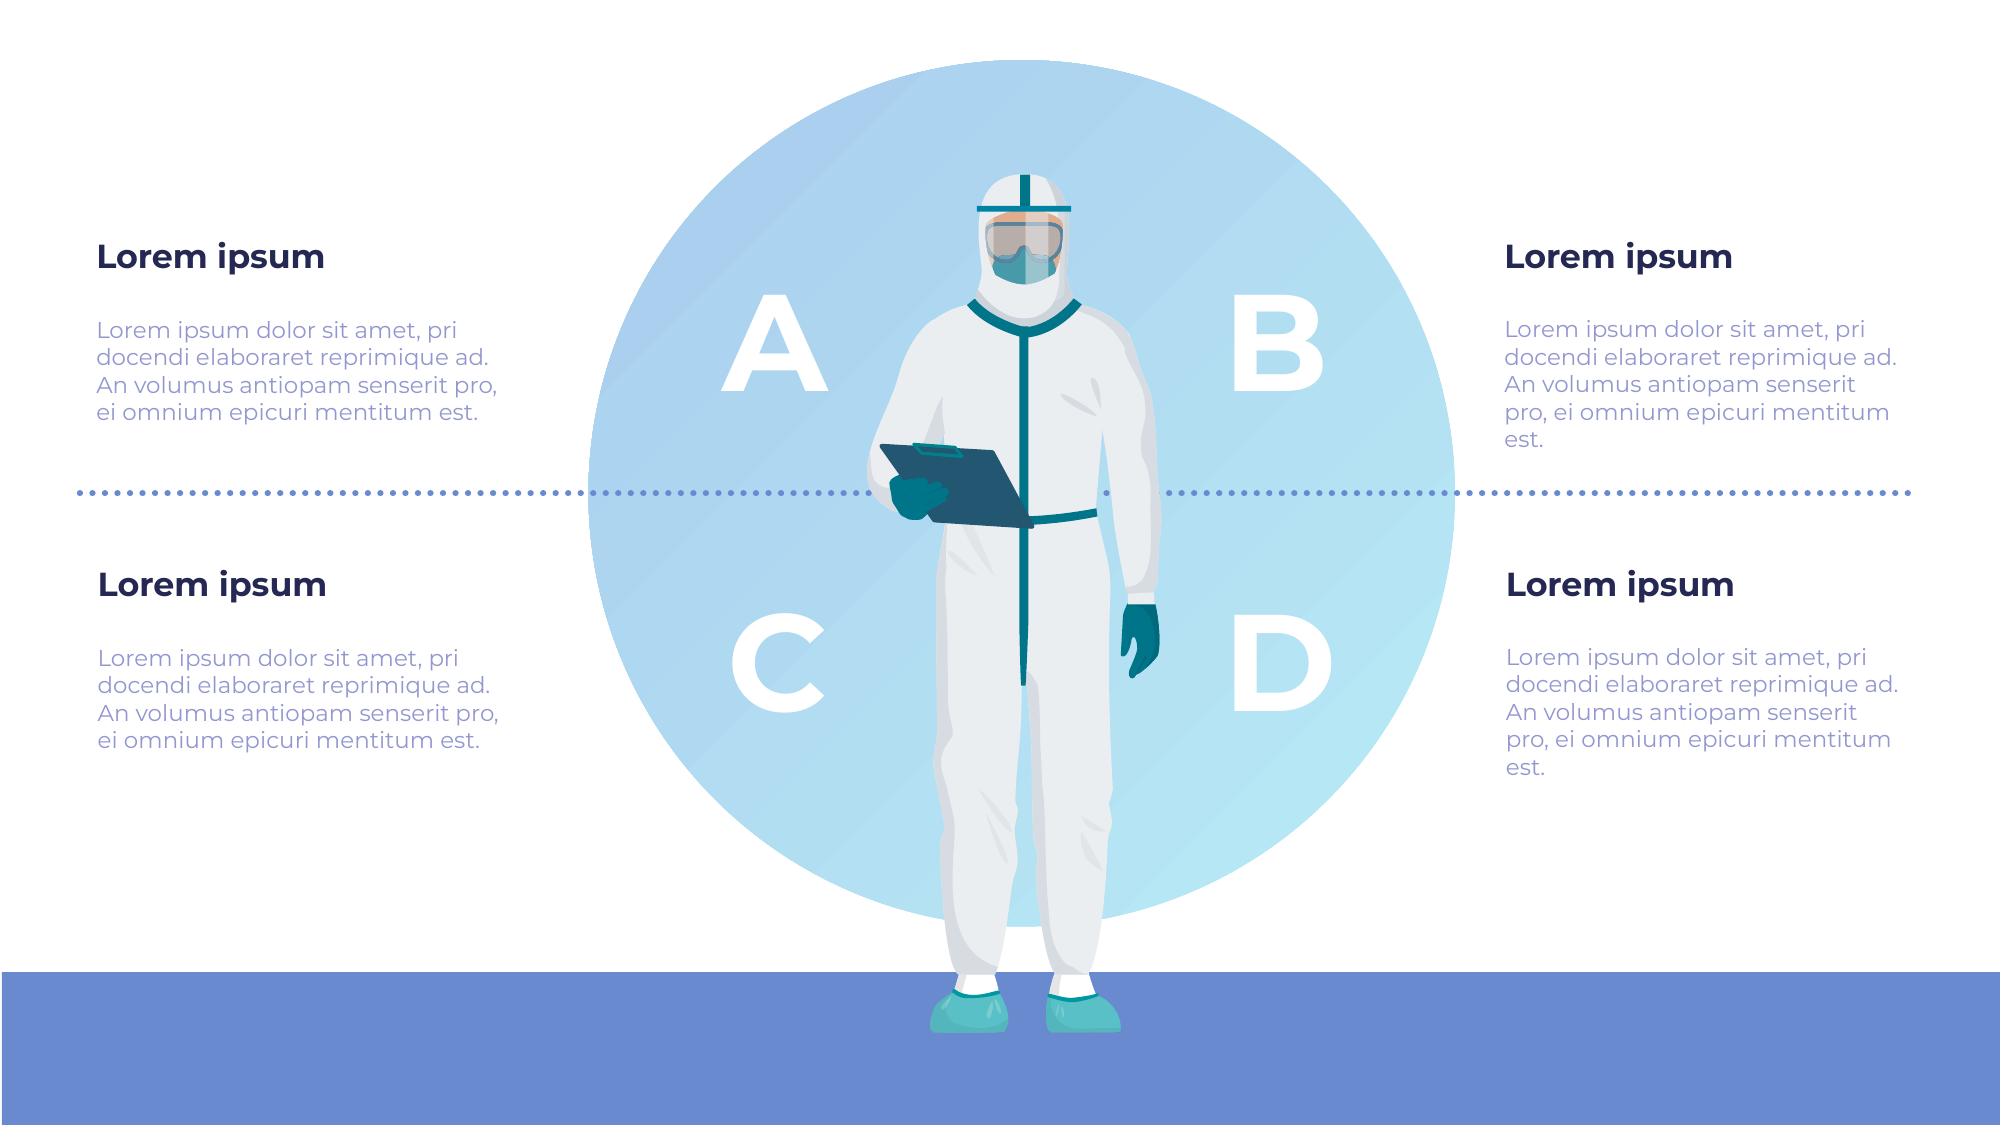

Lorem ipsum

Lorem ipsum dolor sit amet, pri docendi elaboraret reprimique ad. An volumus antiopam senserit pro, ei omnium epicuri mentitum est.
Lorem ipsum

Lorem ipsum dolor sit amet, pri docendi elaboraret reprimique ad. An volumus antiopam senserit pro, ei omnium epicuri mentitum est.
A
B
Lorem ipsum

Lorem ipsum dolor sit amet, pri docendi elaboraret reprimique ad. An volumus antiopam senserit pro, ei omnium epicuri mentitum est.
Lorem ipsum

Lorem ipsum dolor sit amet, pri docendi elaboraret reprimique ad. An volumus antiopam senserit pro, ei omnium epicuri mentitum est.
C
D